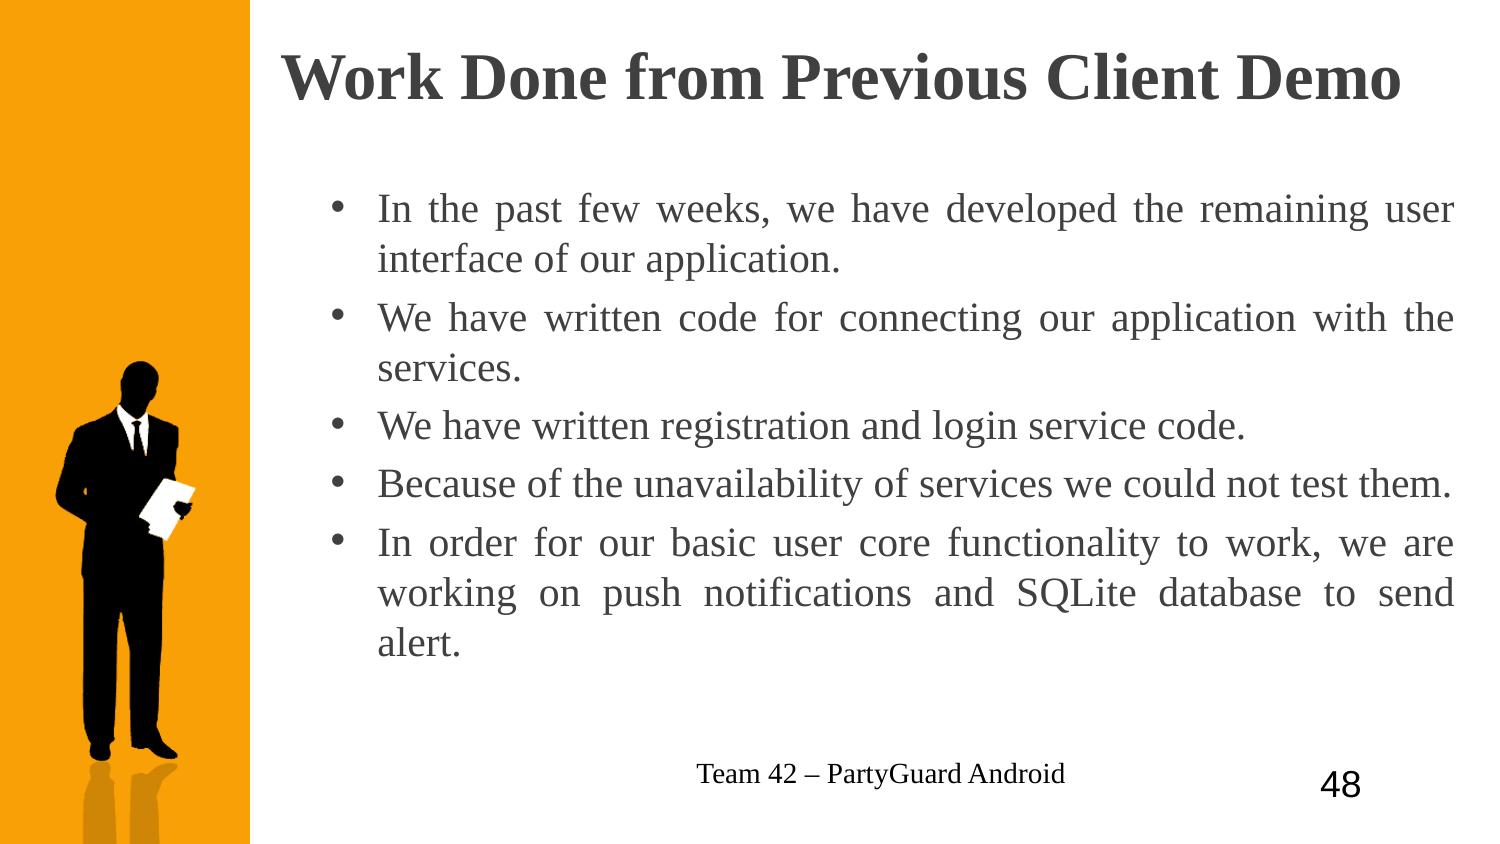

# Work Done from Previous Client Demo
In the past few weeks, we have developed the remaining user interface of our application.
We have written code for connecting our application with the services.
We have written registration and login service code.
Because of the unavailability of services we could not test them.
In order for our basic user core functionality to work, we are working on push notifications and SQLite database to send alert.

Team 42 – PartyGuard Android
48